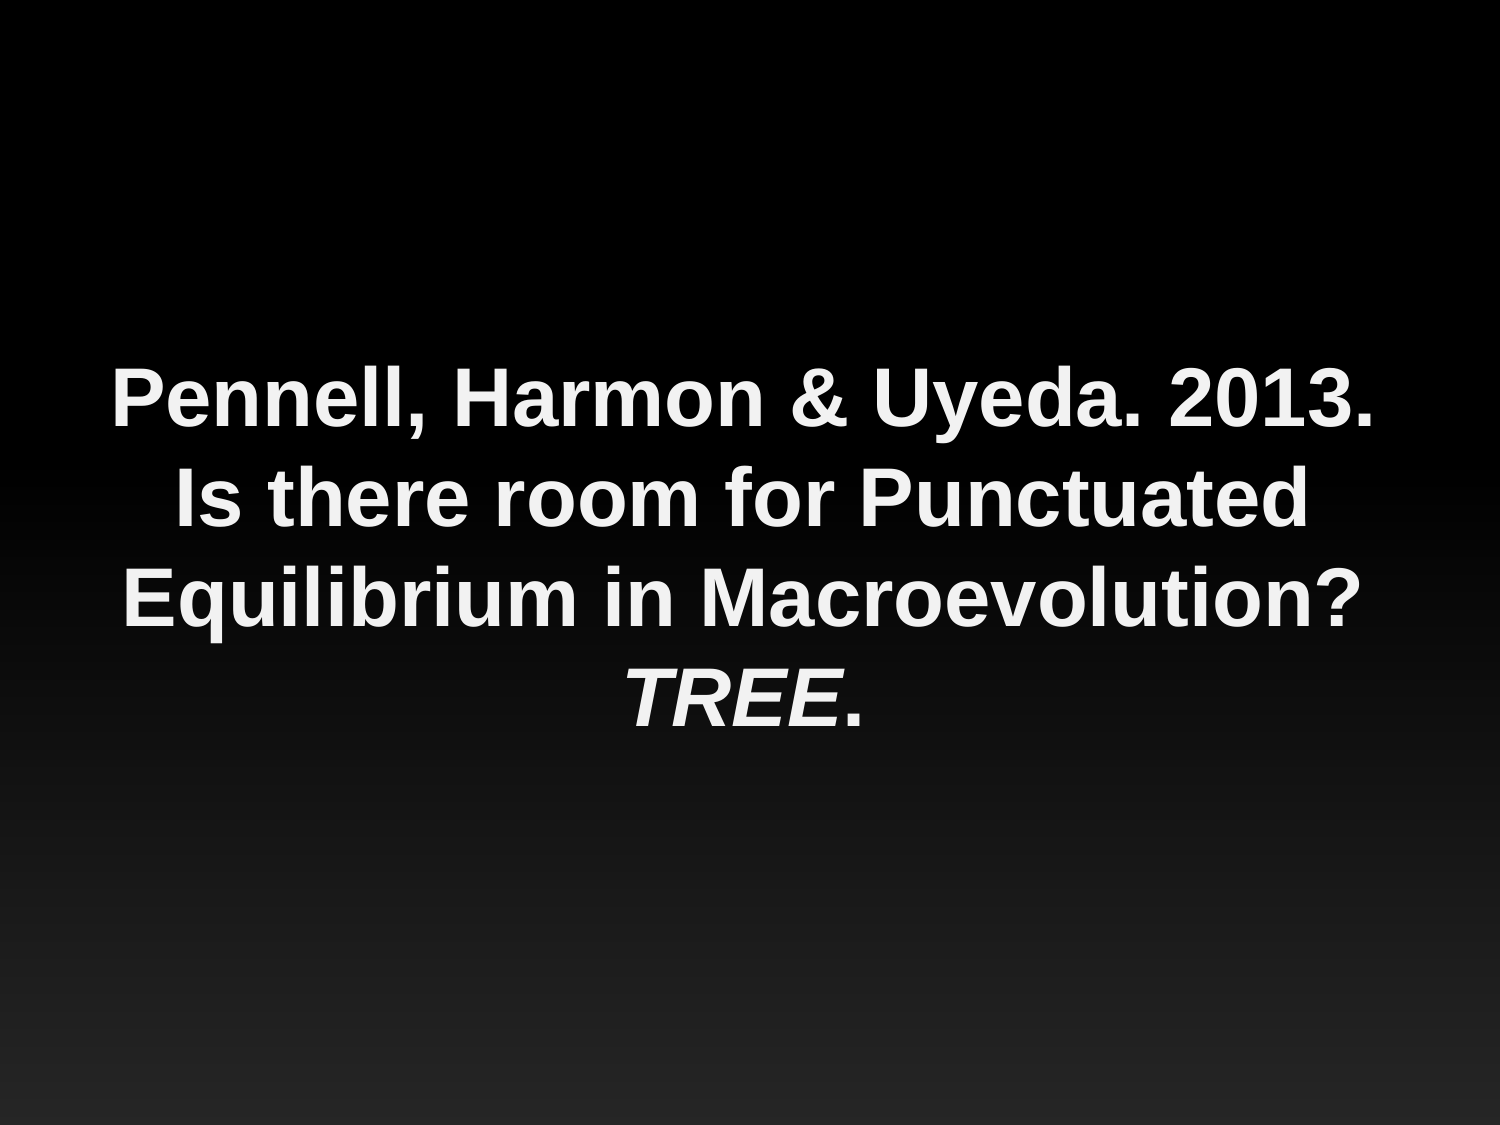

Pennell, Harmon & Uyeda. 2013. Is there room for Punctuated Equilibrium in Macroevolution? TREE.